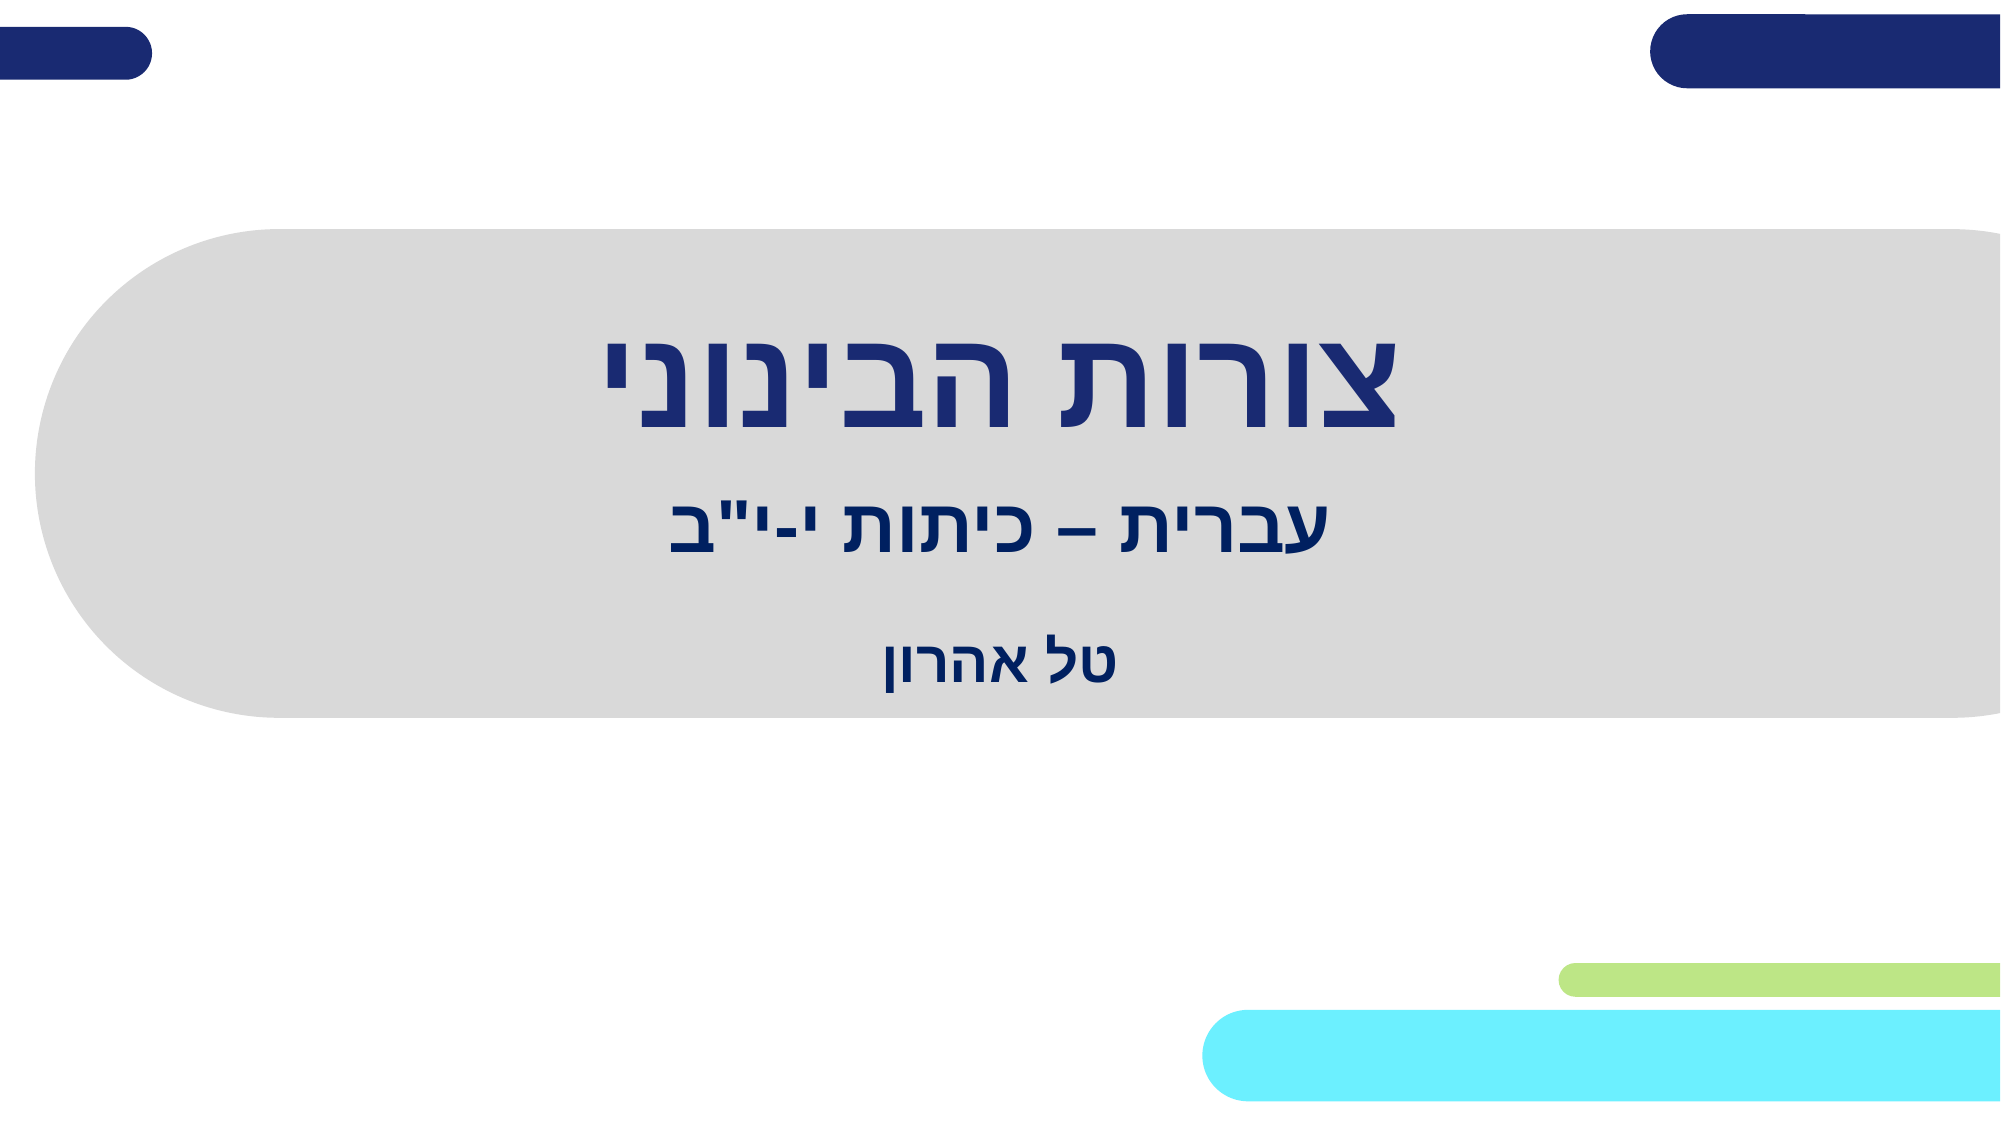

# צורות הבינוני

עברית – כיתות י-י"ב
טל אהרון